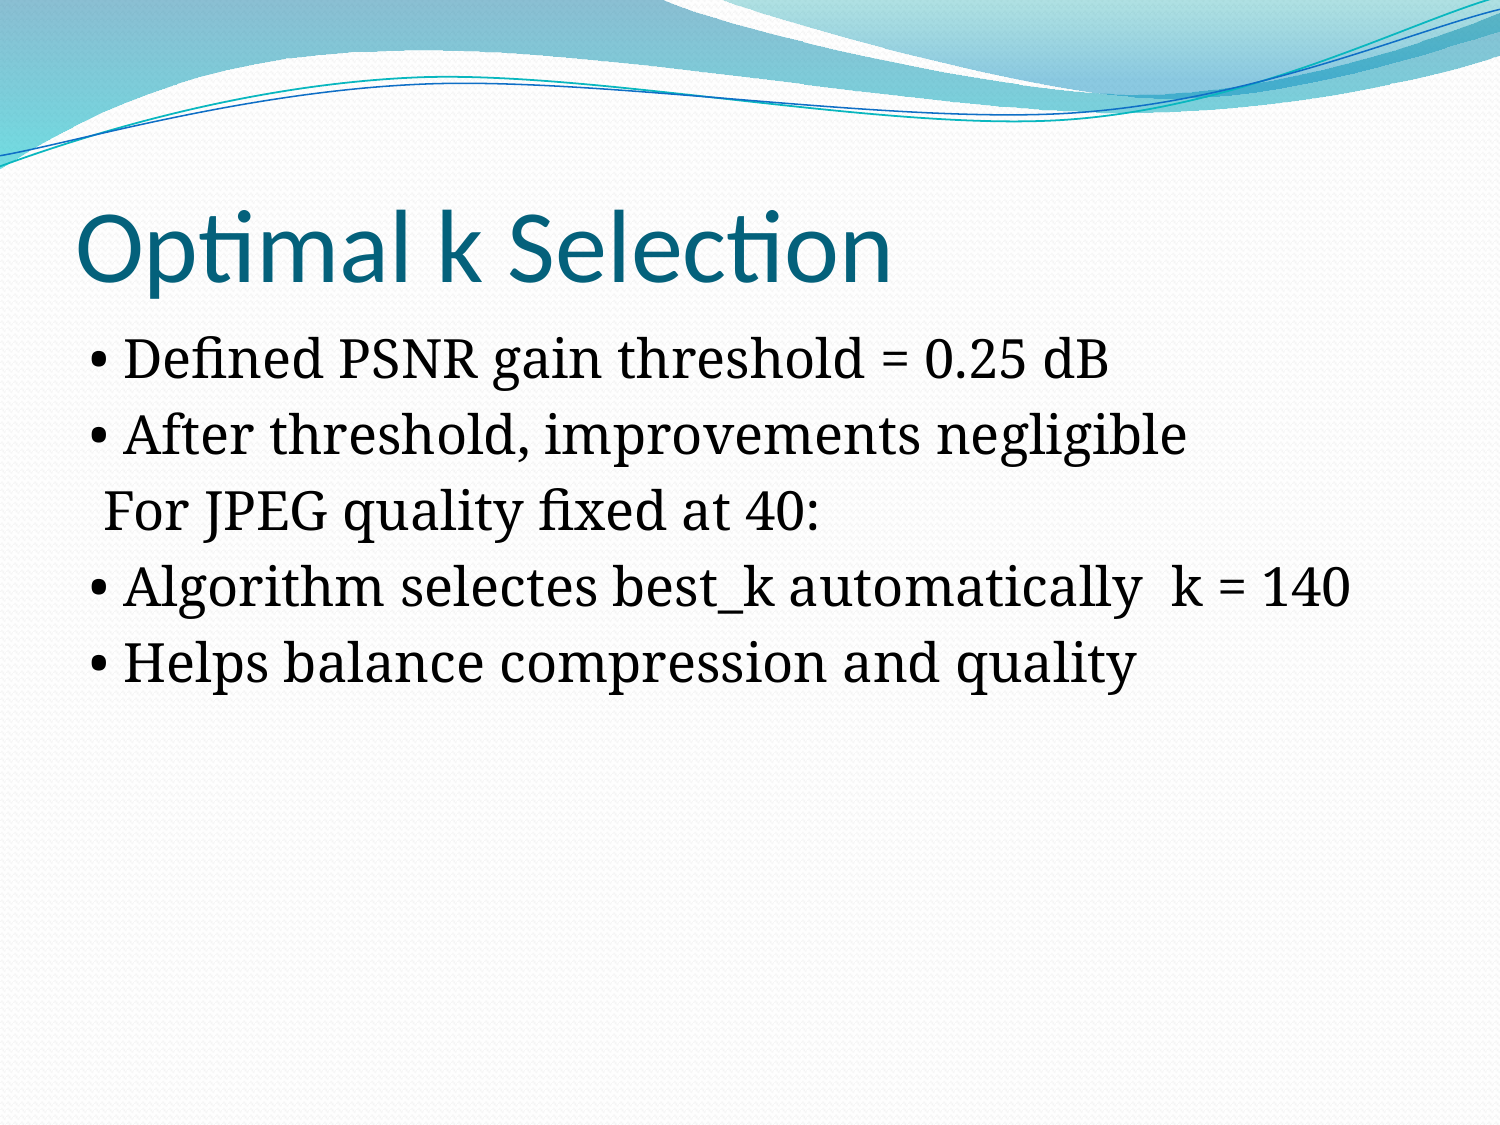

# Optimal k Selection
• Defined PSNR gain threshold = 0.25 dB
• After threshold, improvements negligible
 For JPEG quality fixed at 40:
• Algorithm selectes best_k automatically  k = 140
• Helps balance compression and quality